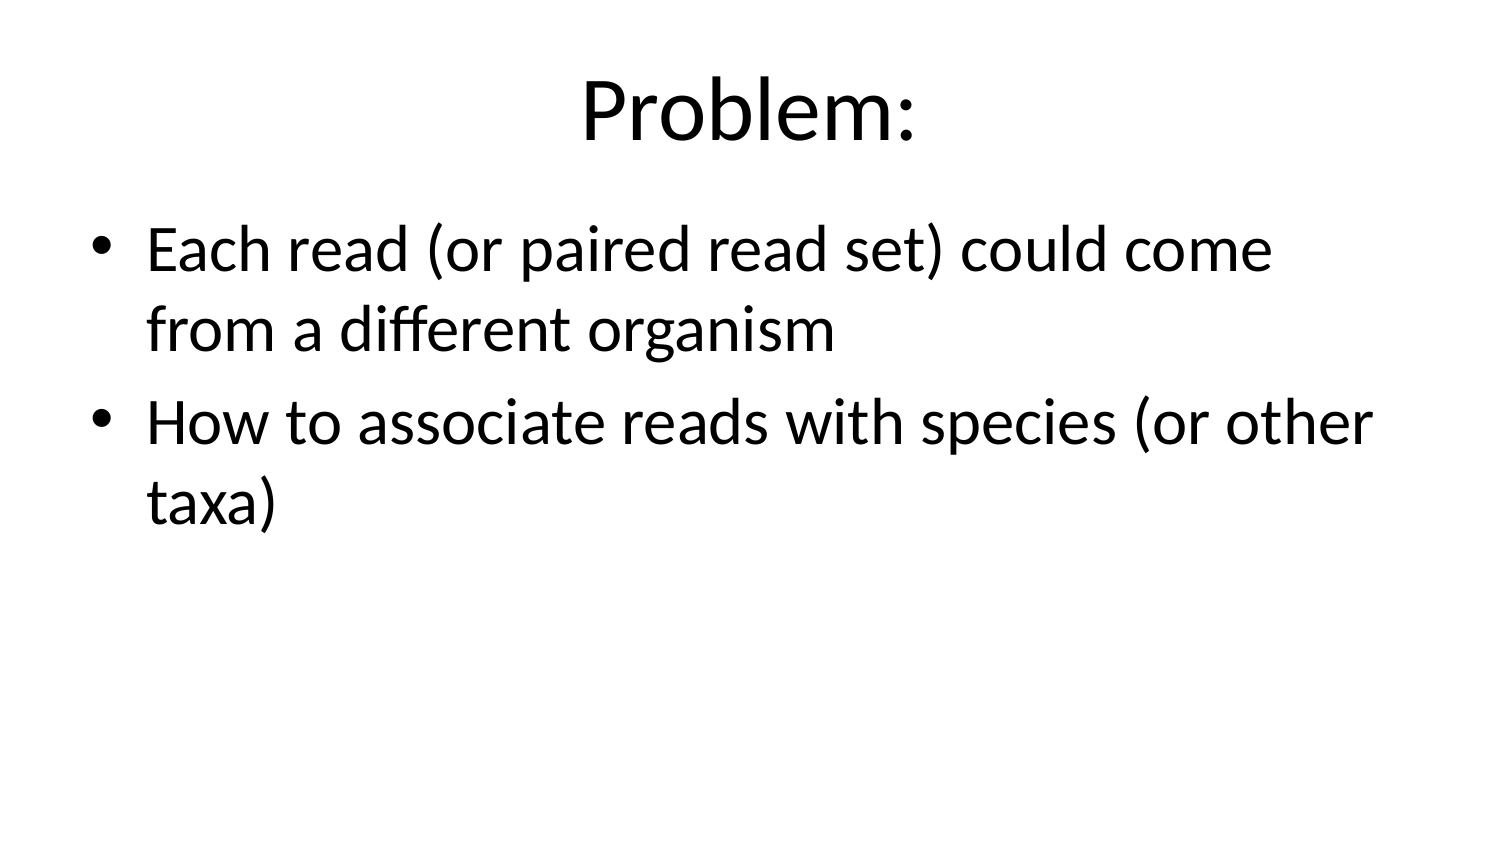

# Problem:
Each read (or paired read set) could come from a different organism
How to associate reads with species (or other taxa)